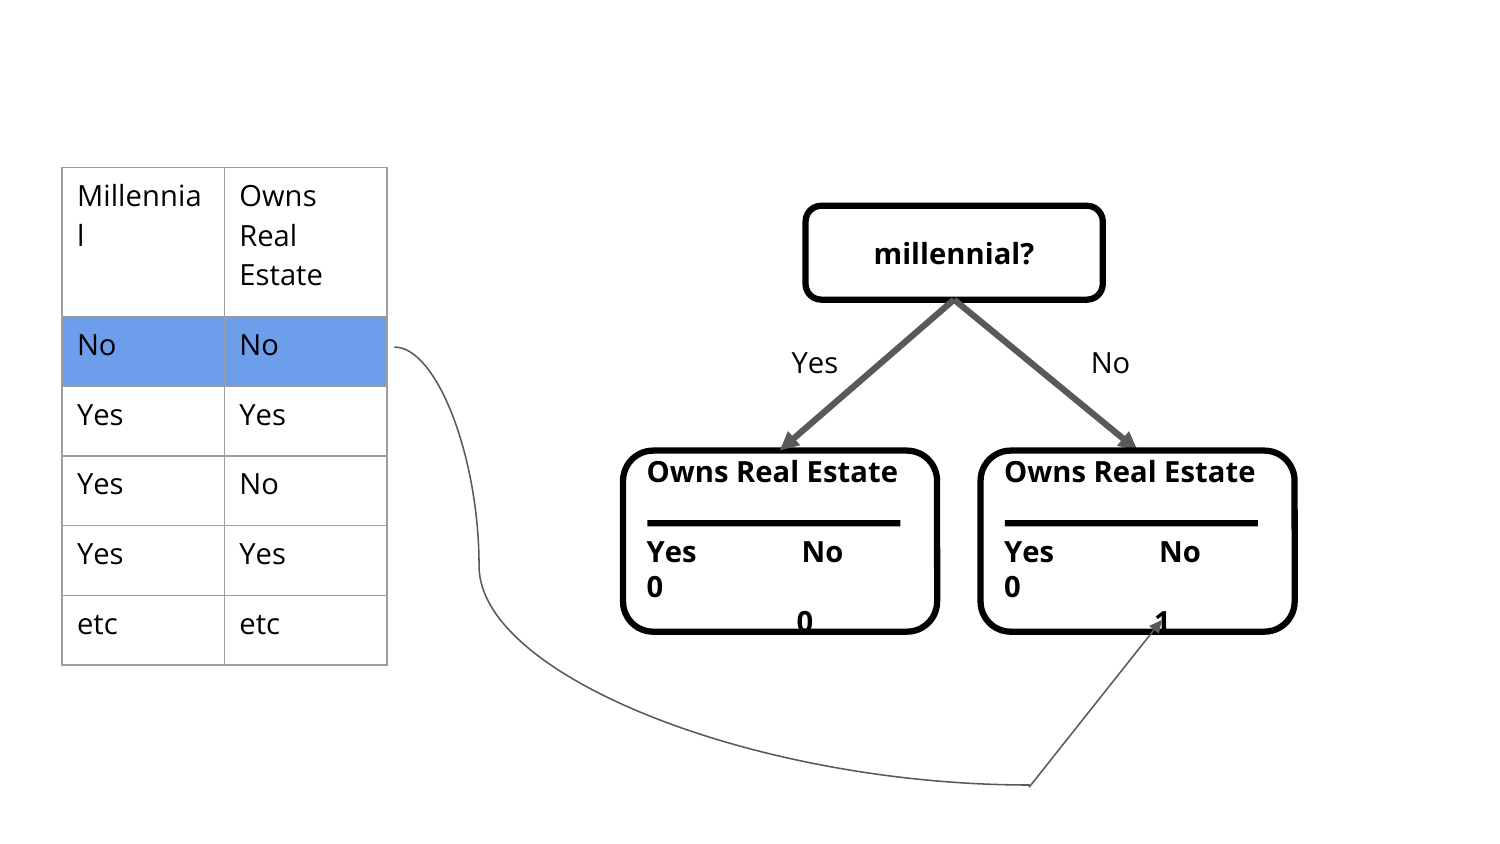

| Millennial | Owns Real Estate |
| --- | --- |
| No | No |
| Yes | Yes |
| Yes | No |
| Yes | Yes |
| etc | etc |
millennial?

Yes
No

Owns Real Estate
Yes              No
0		0

Owns Real Estate
Yes              No
0		1